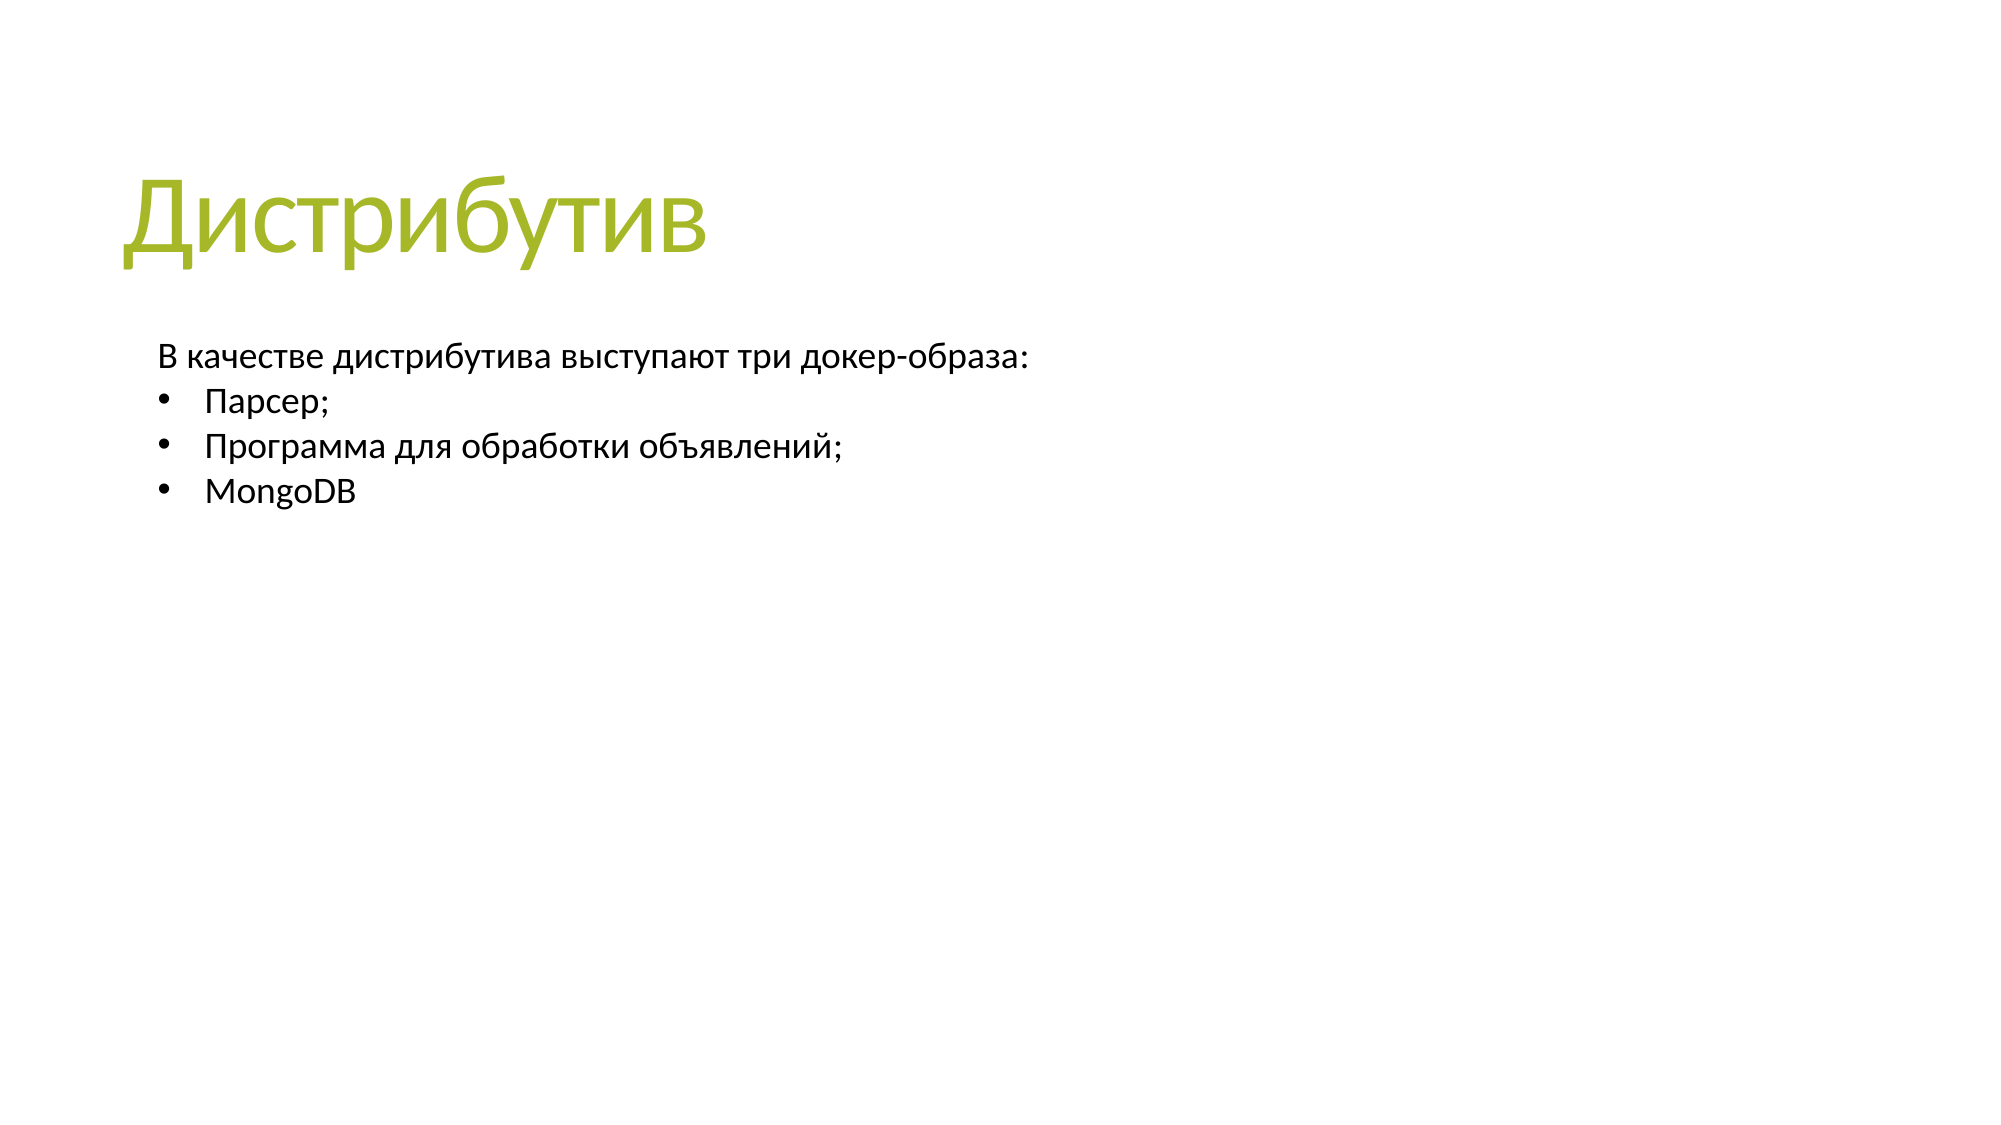

# Дистрибутив
В качестве дистрибутива выступают три докер-образа:
Парсер;
Программа для обработки объявлений;
MongoDB